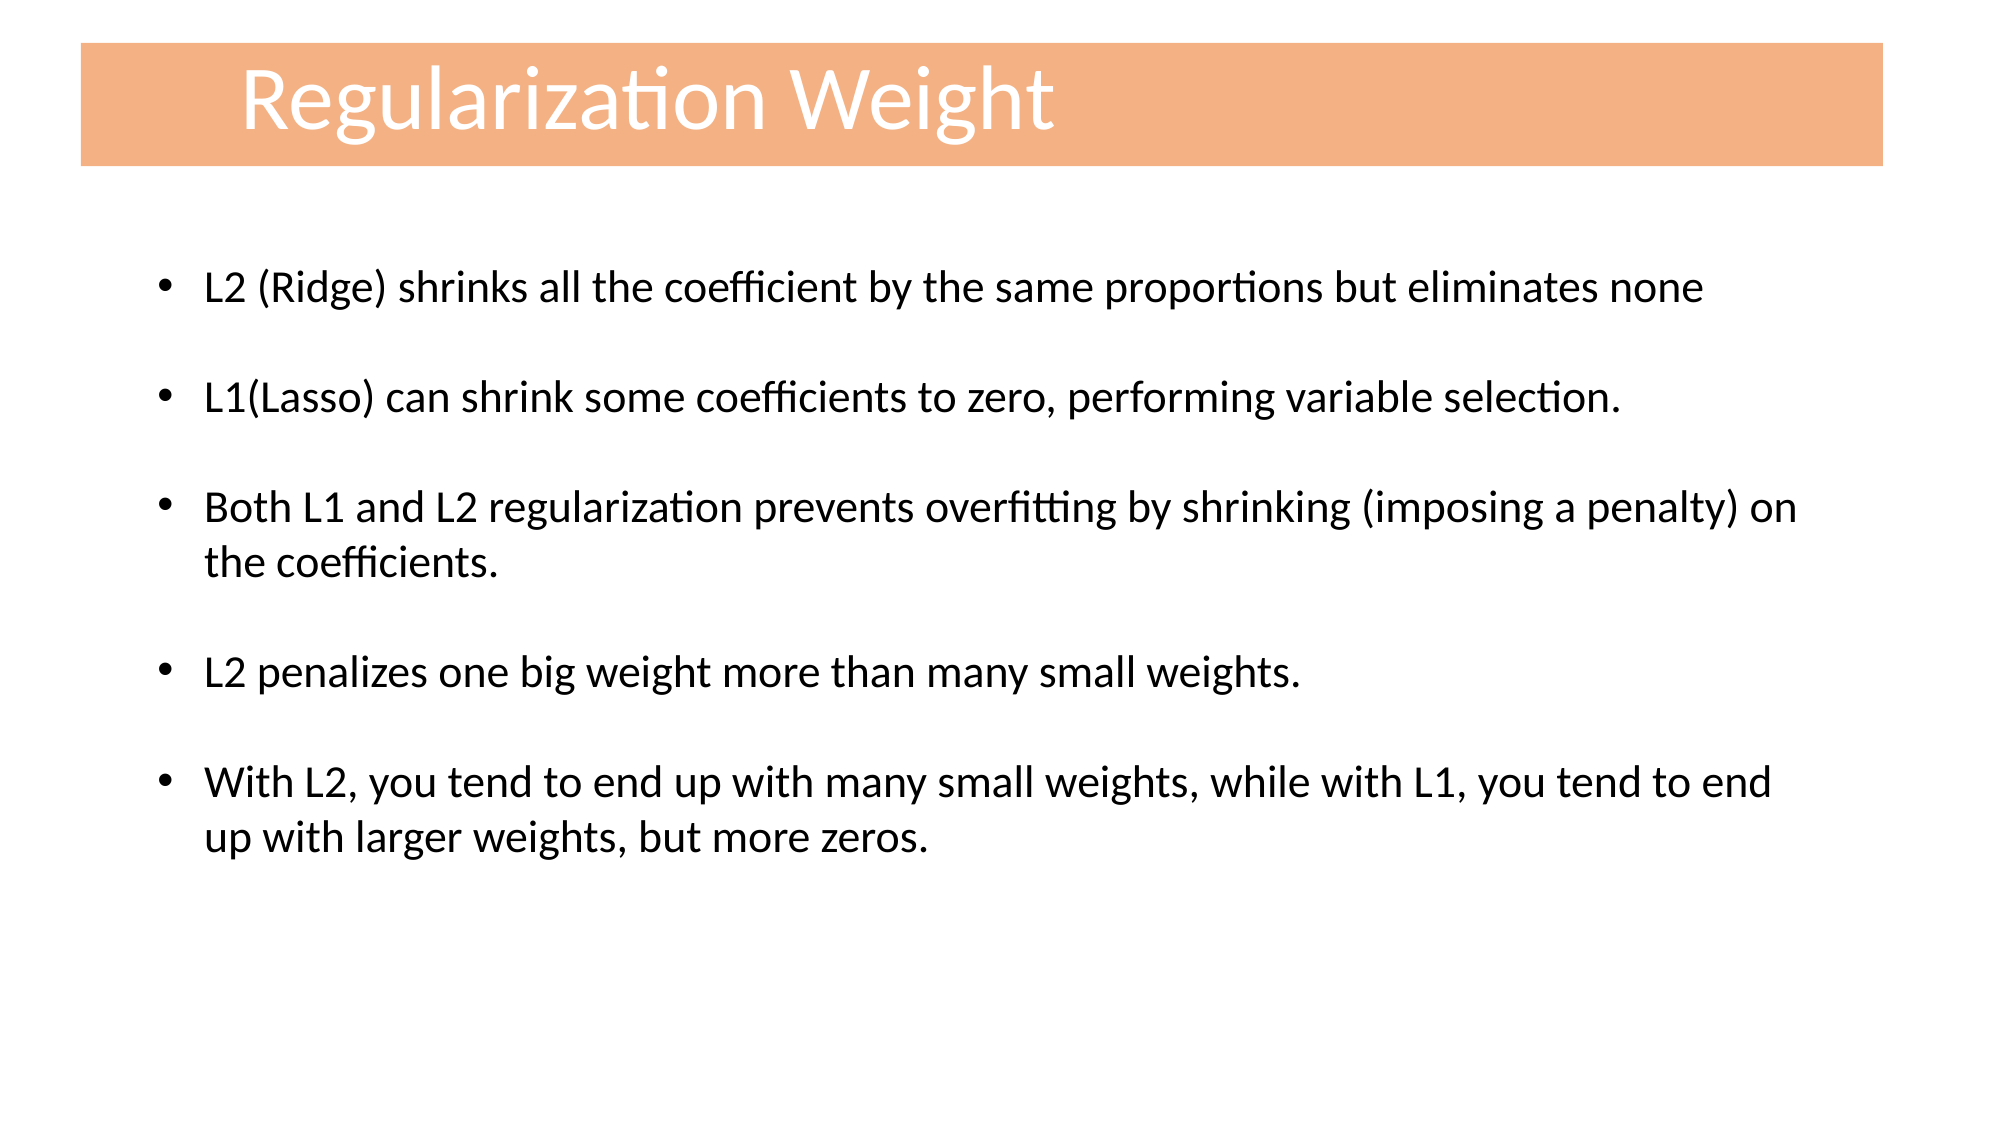

Regularization Weight
L2 (Ridge) shrinks all the coefficient by the same proportions but eliminates none

L1(Lasso) can shrink some coefficients to zero, performing variable selection.

Both L1 and L2 regularization prevents overfitting by shrinking (imposing a penalty) on the coefficients.

L2 penalizes one big weight more than many small weights.

With L2, you tend to end up with many small weights, while with L1, you tend to end up with larger weights, but more zeros.